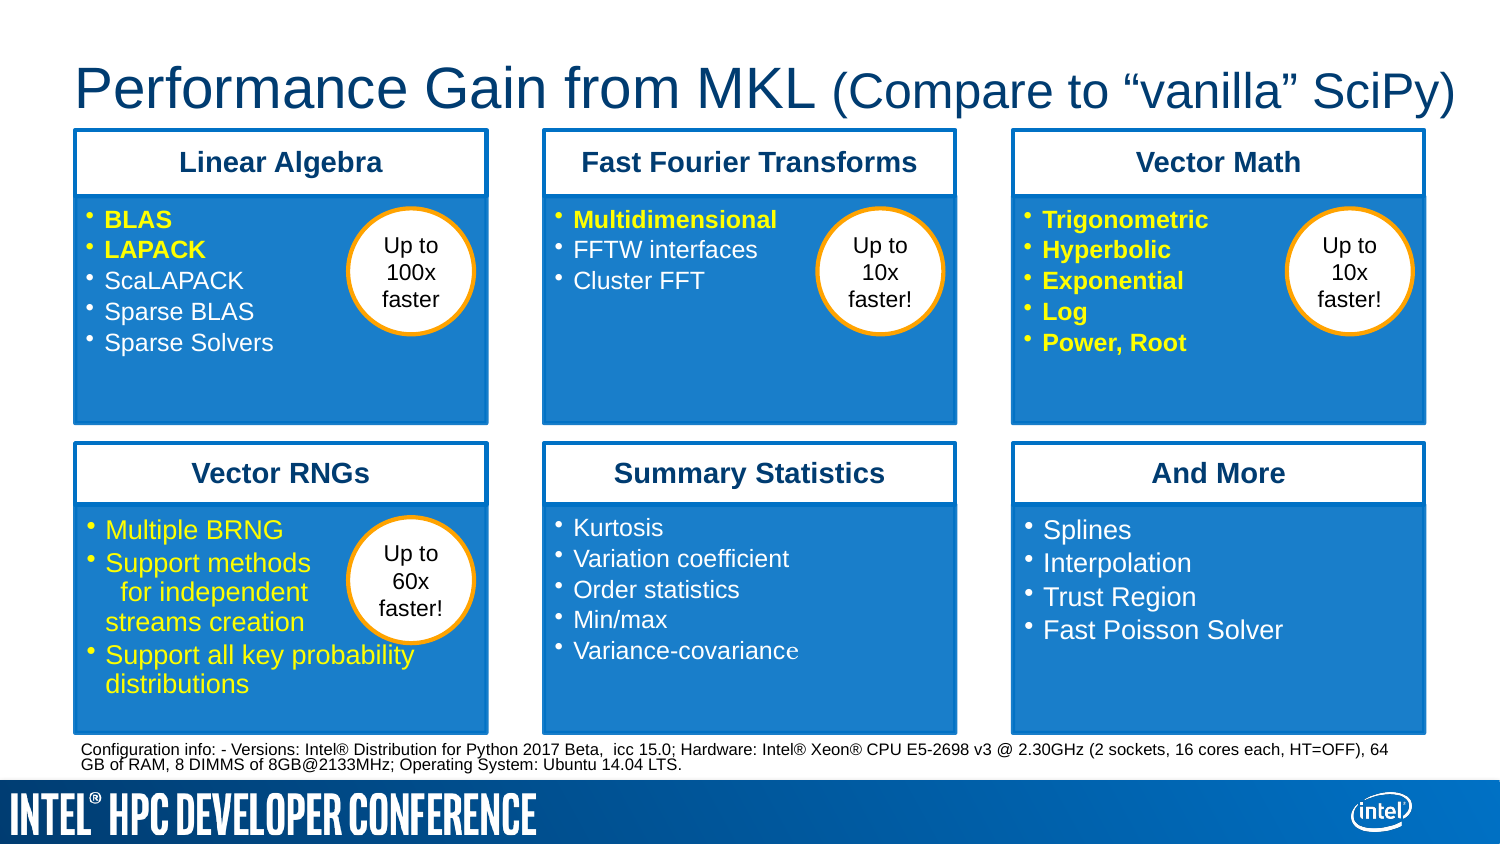

# Performance Gain from MKL (Compare to “vanilla” SciPy)
Linear Algebra
BLAS
LAPACK
ScaLAPACK
Sparse BLAS
Sparse Solvers

Fast Fourier Transforms
Multidimensional
FFTW interfaces
Cluster FFT
Vector Math
Trigonometric
Hyperbolic
Exponential
Log
Power, Root
 Up to  100x faster
Up to 10x faster!
Up to 10x faster!
Vector RNGs
Multiple BRNG
Support methods                        for independent
streams creation
Support all key probability distributions
Summary Statistics
Kurtosis
Variation coefficient
Order statistics
Min/max
Variance-covariance
And More
Splines
Interpolation
Trust Region
Fast Poisson Solver
Up to 60x faster!
Configuration info: - Versions: Intel® Distribution for Python 2017 Beta,  icc 15.0; Hardware: Intel® Xeon® CPU E5-2698 v3 @ 2.30GHz (2 sockets, 16 cores each, HT=OFF), 64 GB of RAM, 8 DIMMS of 8GB@2133MHz; Operating System: Ubuntu 14.04 LTS.